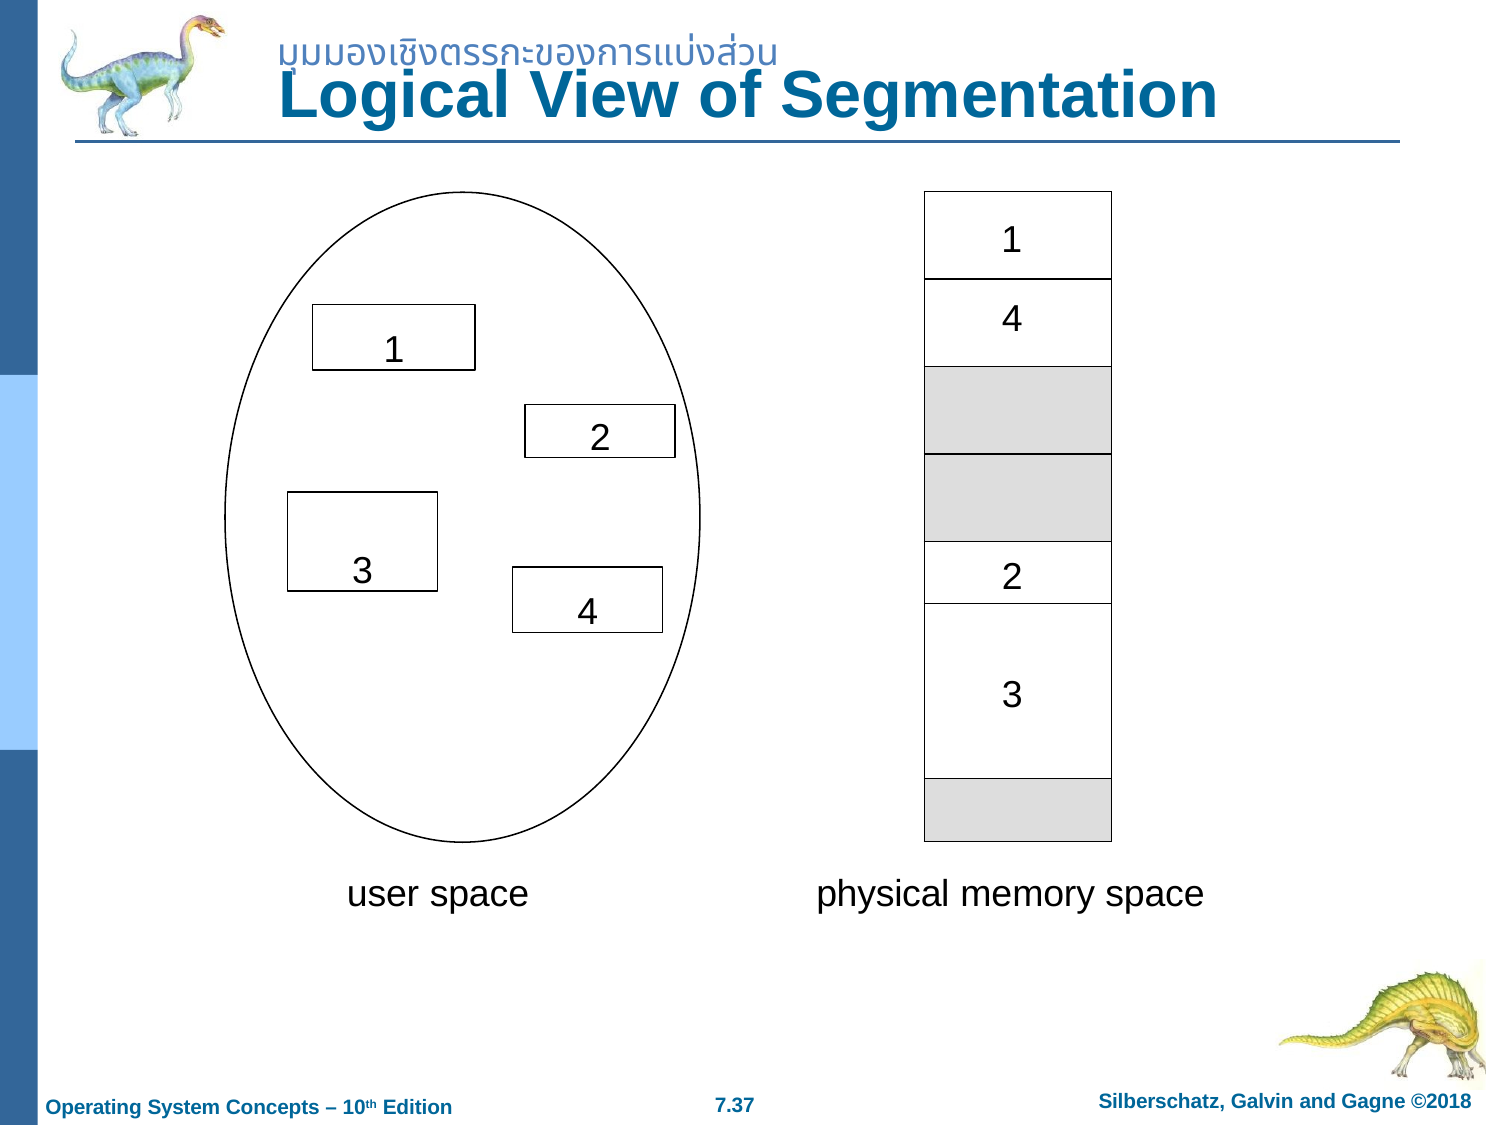

มุมมองเชิงตรรกะของการแบ่งส่วน
# Logical View of Segmentation
| 1 |
| --- |
| 4 |
|  |
|  |
| 2 |
| 3 |
|  |

1
2

3
4
user space
physical memory space
Silberschatz, Galvin and Gagne ©2018
Operating System Concepts – 10th Edition
7.37